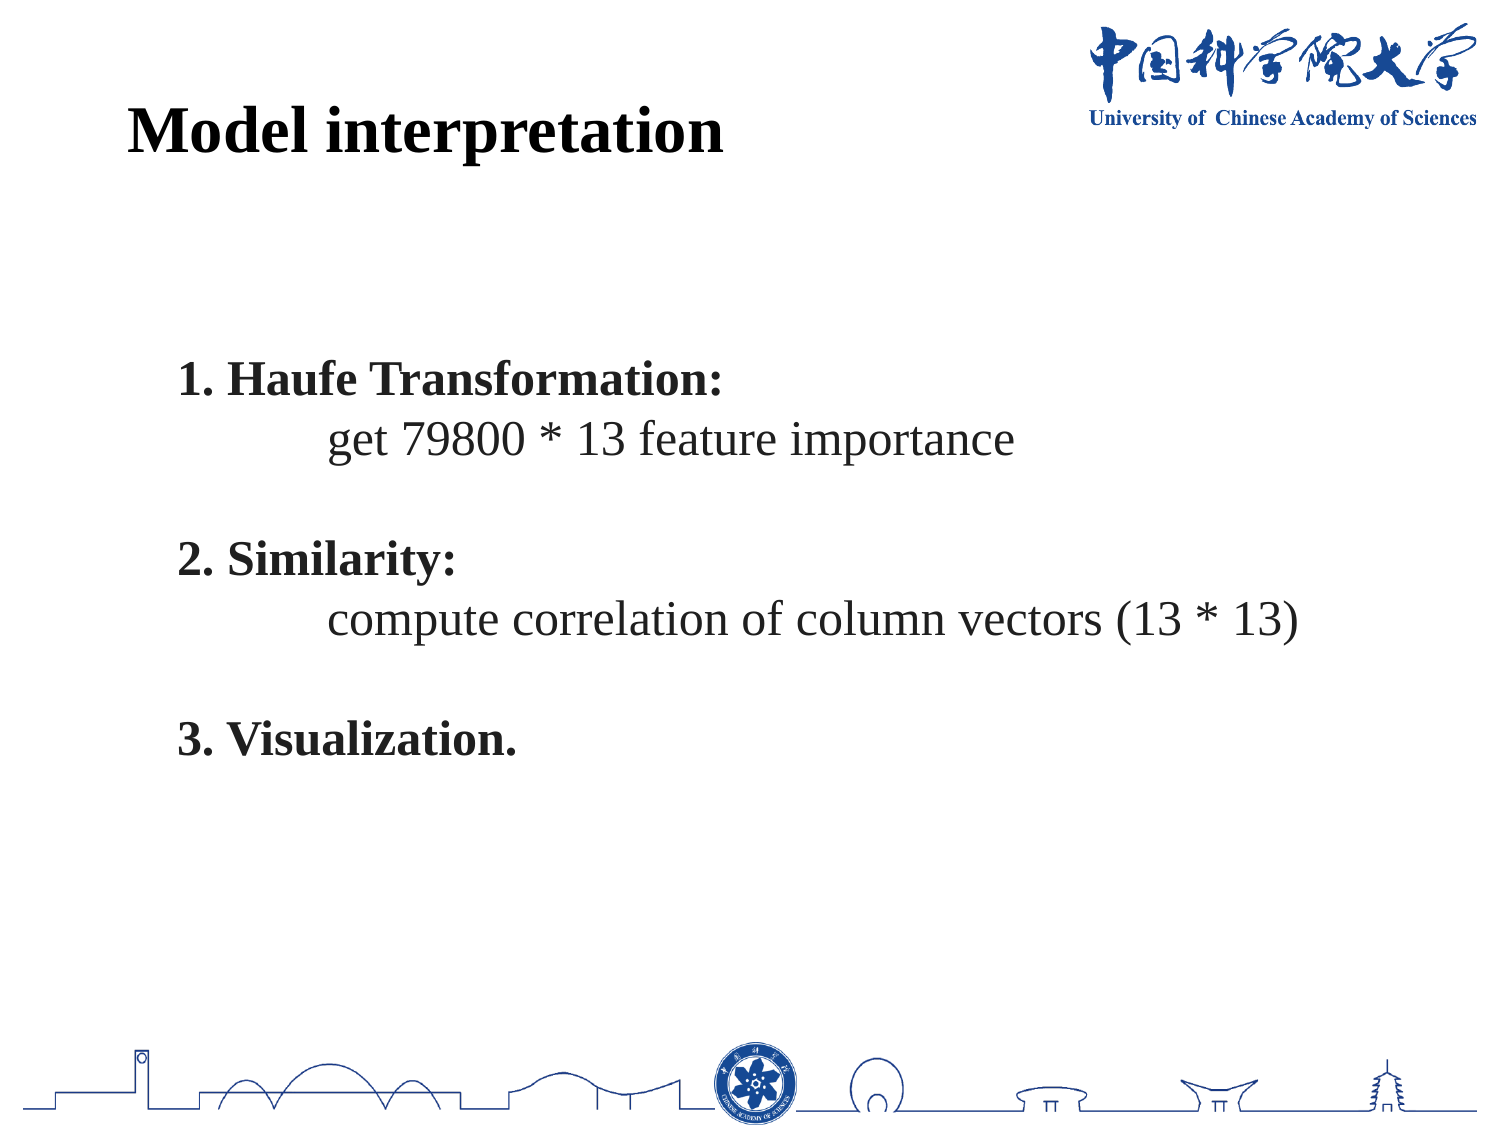

Model interpretation
1. Haufe Transformation:
	get 79800 * 13 feature importance

2. Similarity:
	compute correlation of column vectors (13 * 13)

3. Visualization.